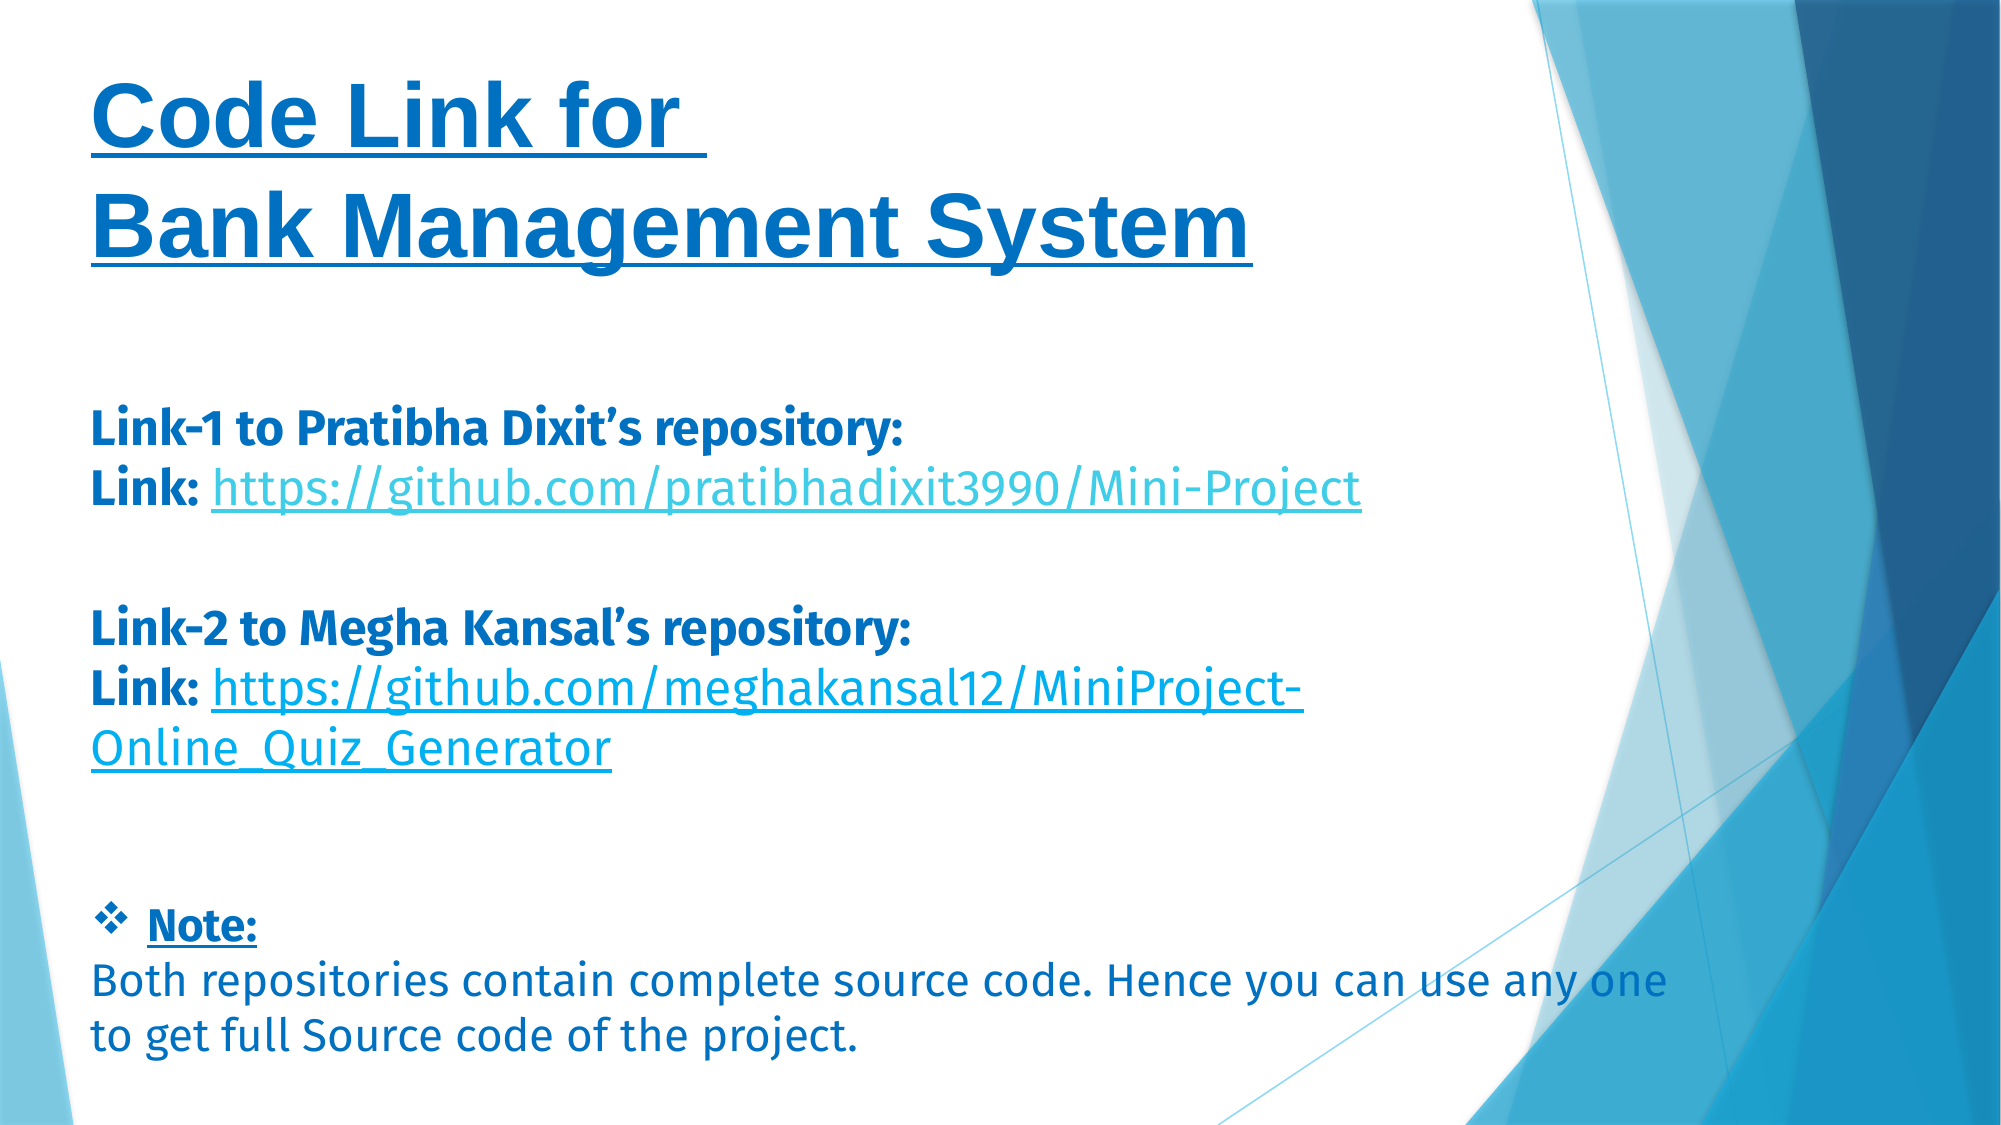

Code Link for
Bank Management System

Link-1 to Pratibha Dixit’s repository:
Link: https://github.com/pratibhadixit3990/Mini-Project

Link-2 to Megha Kansal’s repository:
Link: https://github.com/meghakansal12/MiniProject-Online_Quiz_Generator

Note:
Both repositories contain complete source code. Hence you can use any one to get full Source code of the project.